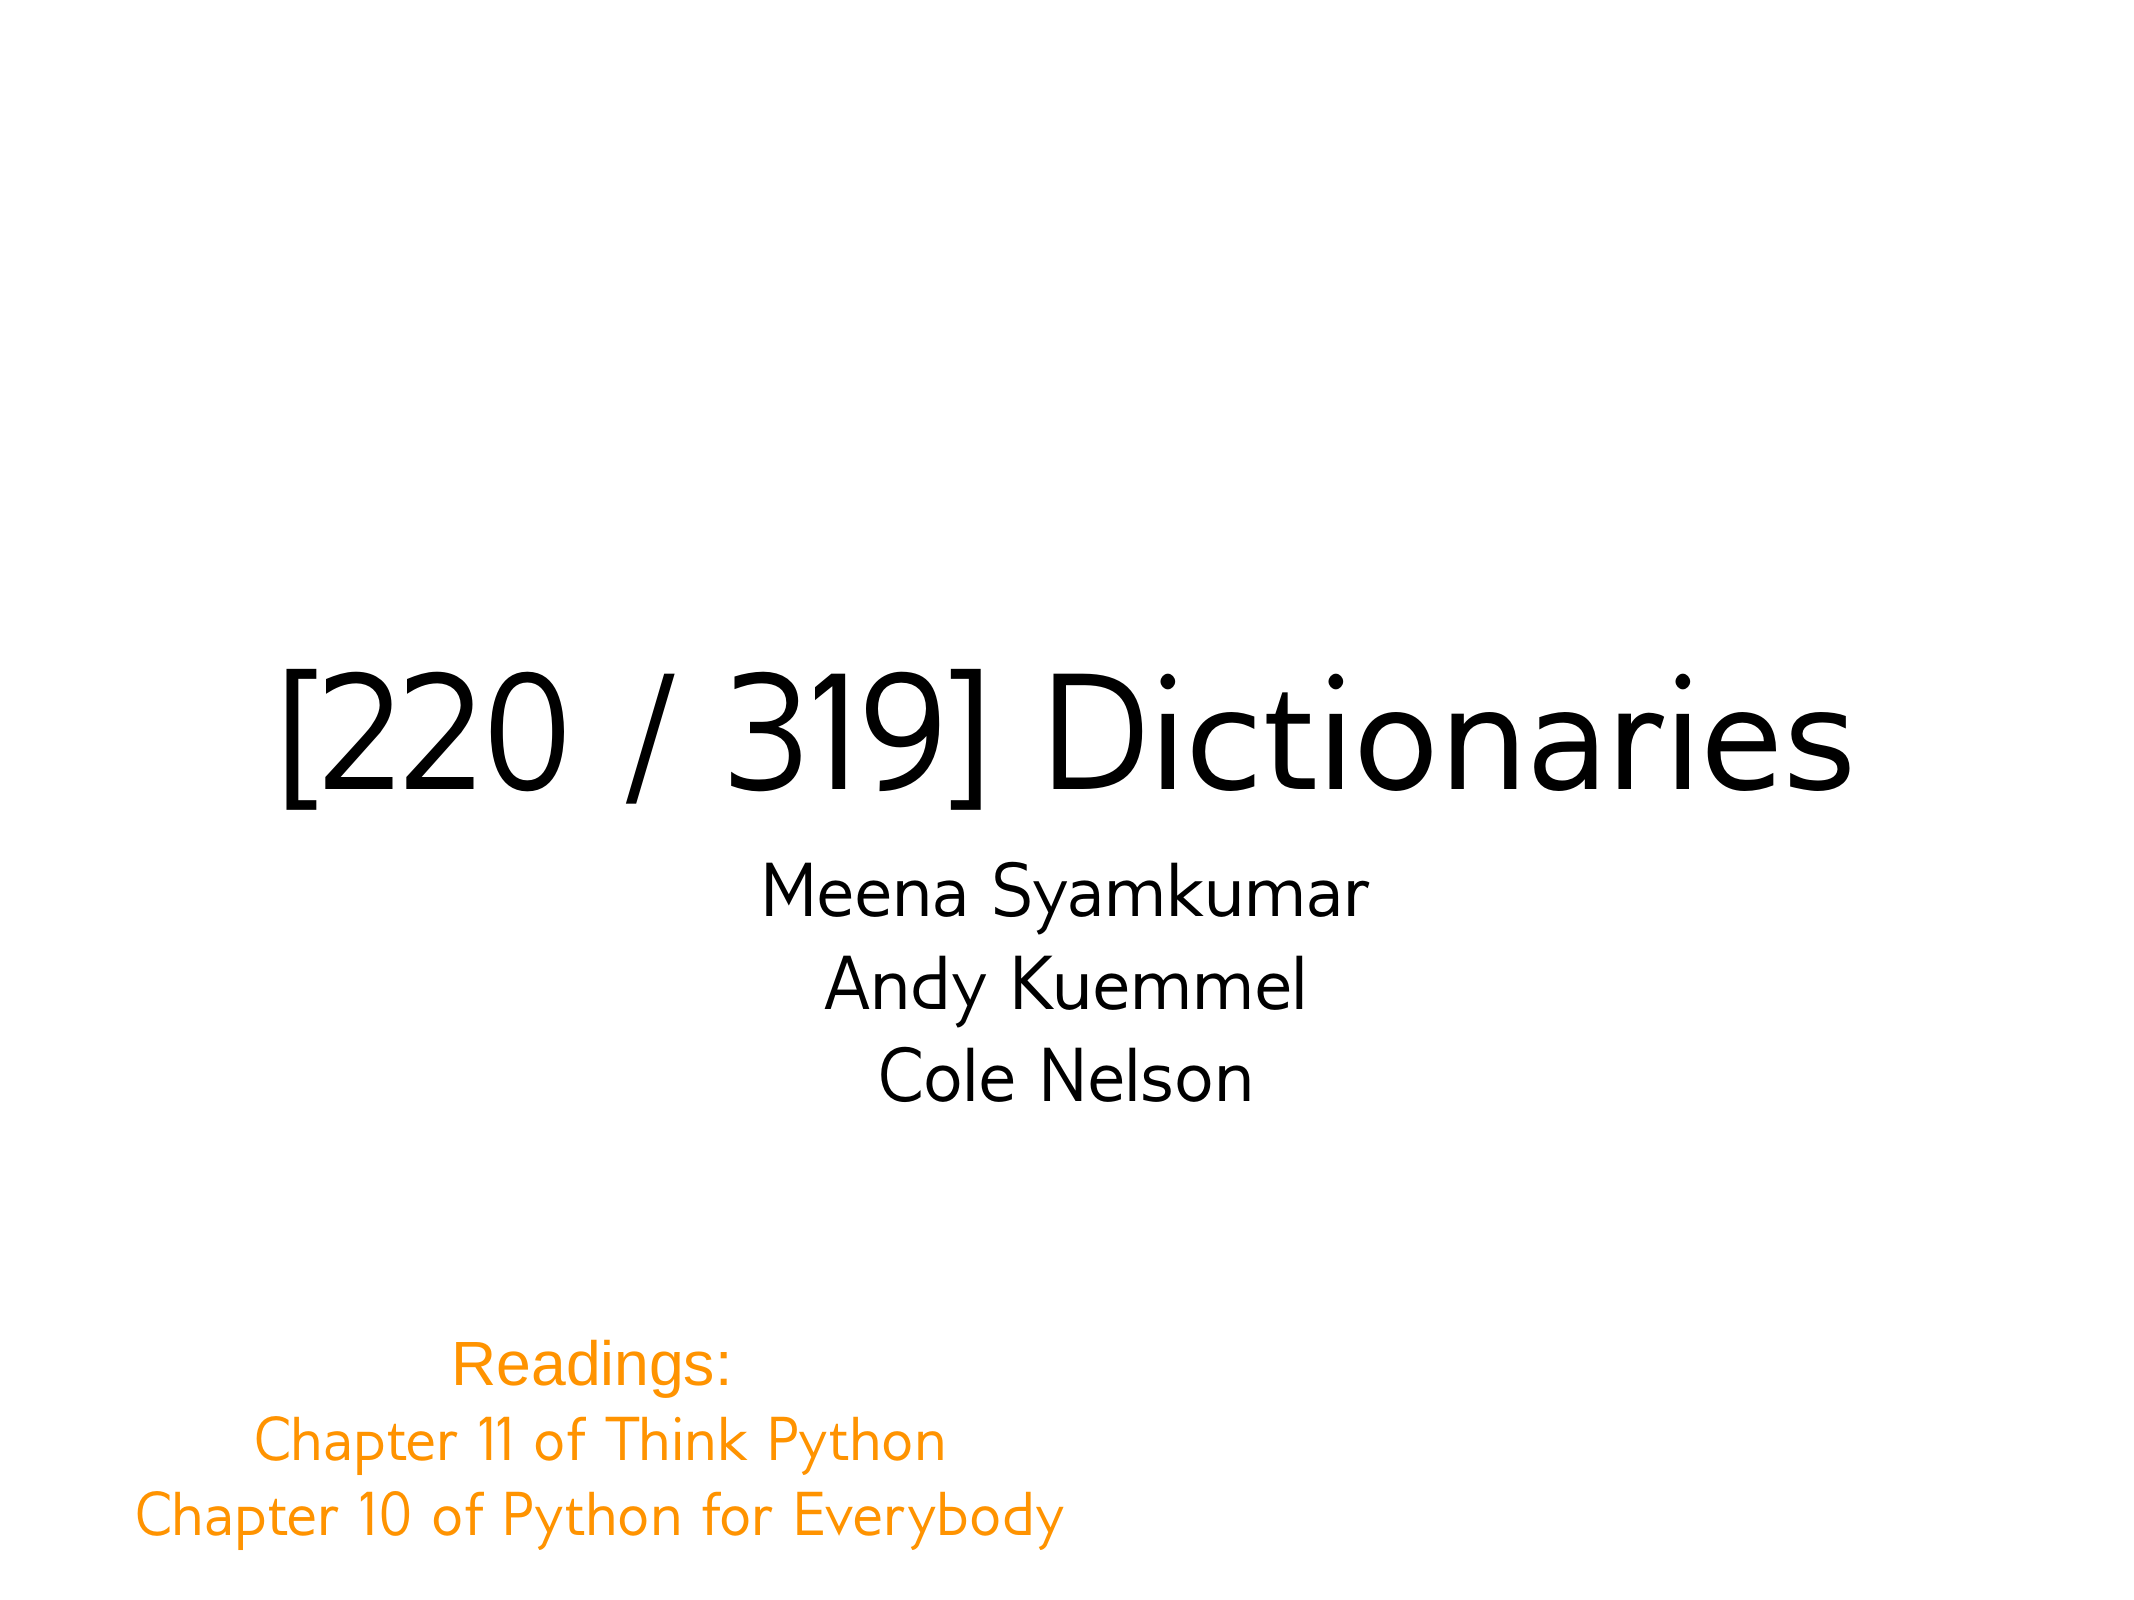

# [220 / 319] Dictionaries
Meena Syamkumar
Andy Kuemmel
Cole Nelson

Readings:
Chapter 11 of Think Python
Chapter 10 of Python for Everybody